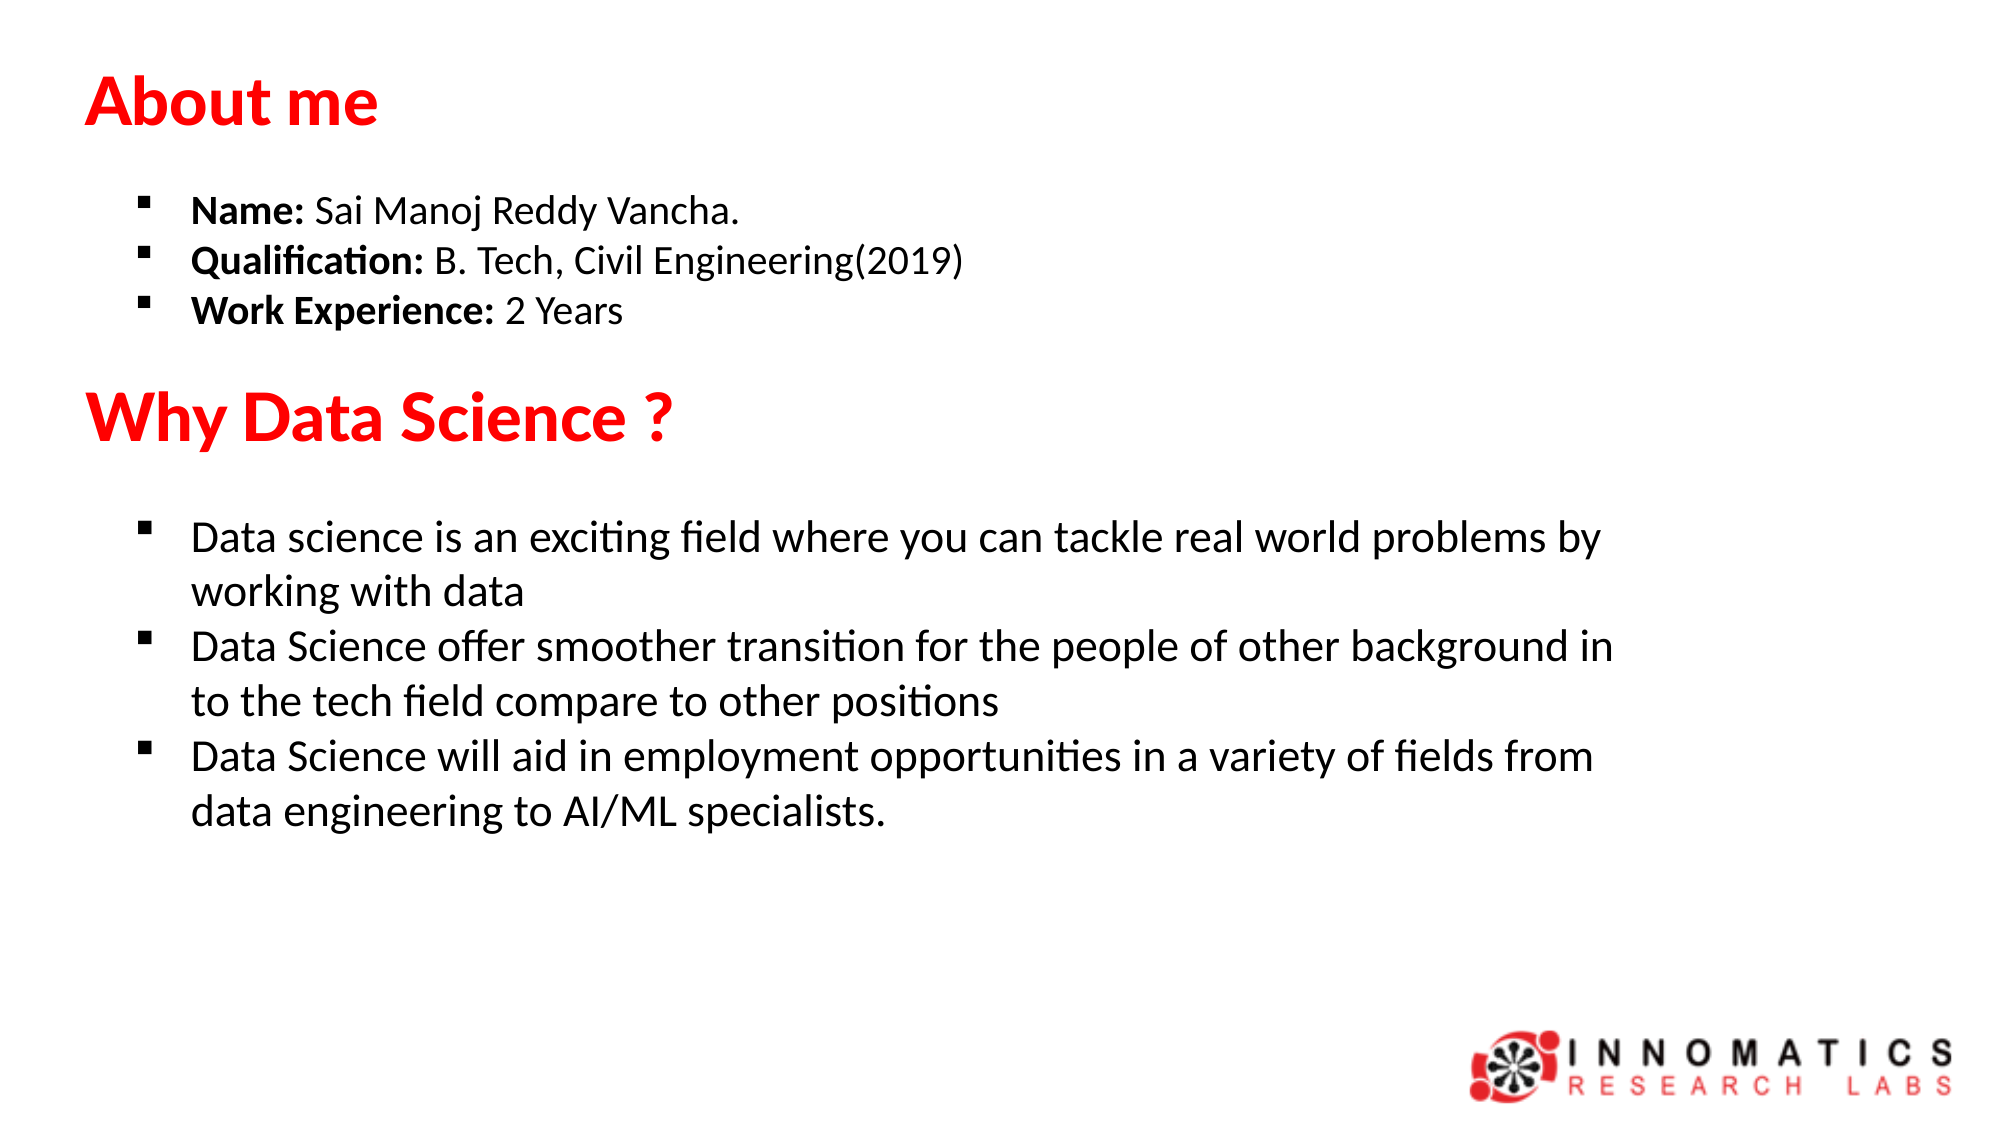

About me
Name: Sai Manoj Reddy Vancha.
Qualification: B. Tech, Civil Engineering(2019)
Work Experience: 2 Years
# Why Data Science ?
Data science is an exciting field where you can tackle real world problems by working with data
Data Science offer smoother transition for the people of other background in to the tech field compare to other positions
Data Science will aid in employment opportunities in a variety of fields from data engineering to AI/ML specialists.